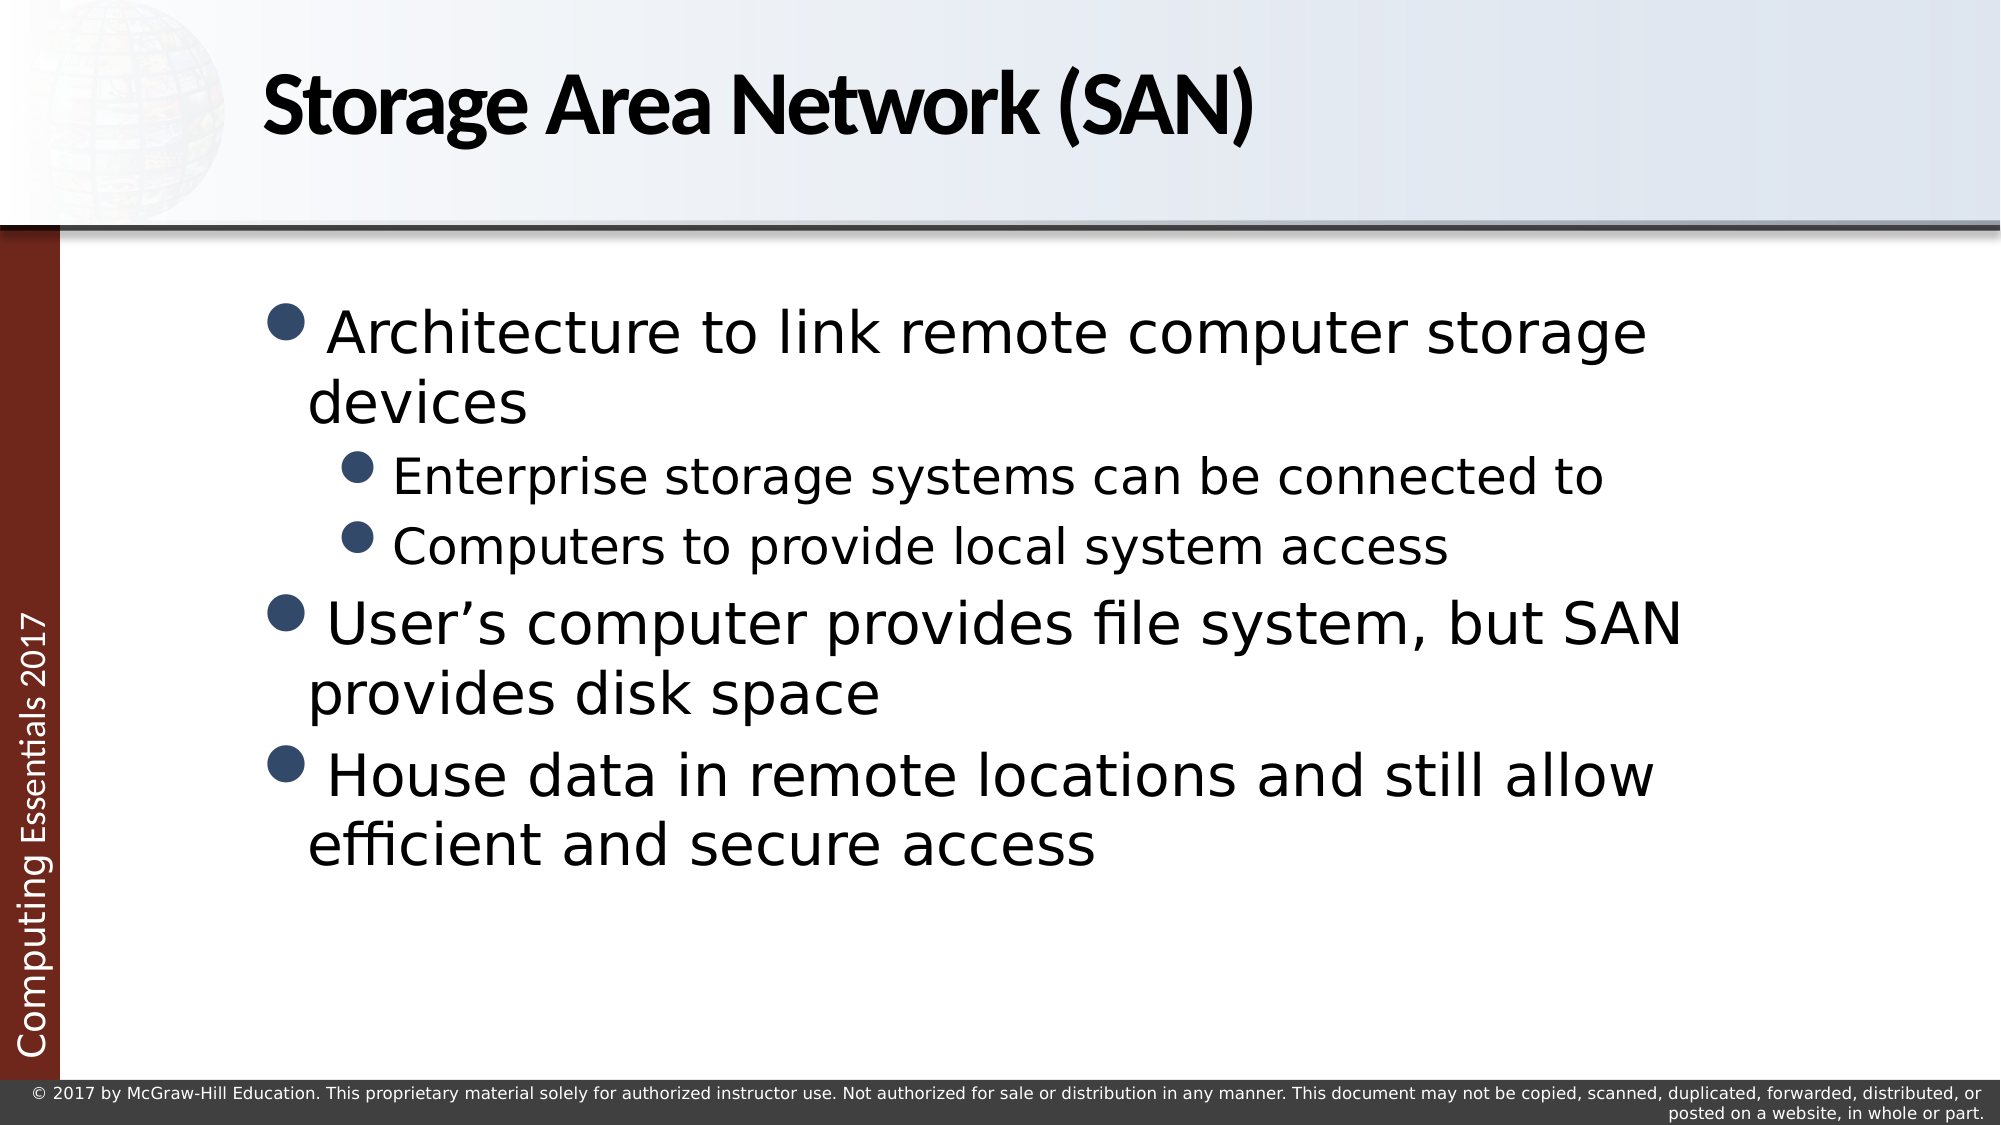

# Storage Area Network (SAN)
Architecture to link remote computer storage devices
Enterprise storage systems can be connected to
Computers to provide local system access
User’s computer provides file system, but SAN provides disk space
House data in remote locations and still allow efficient and secure access